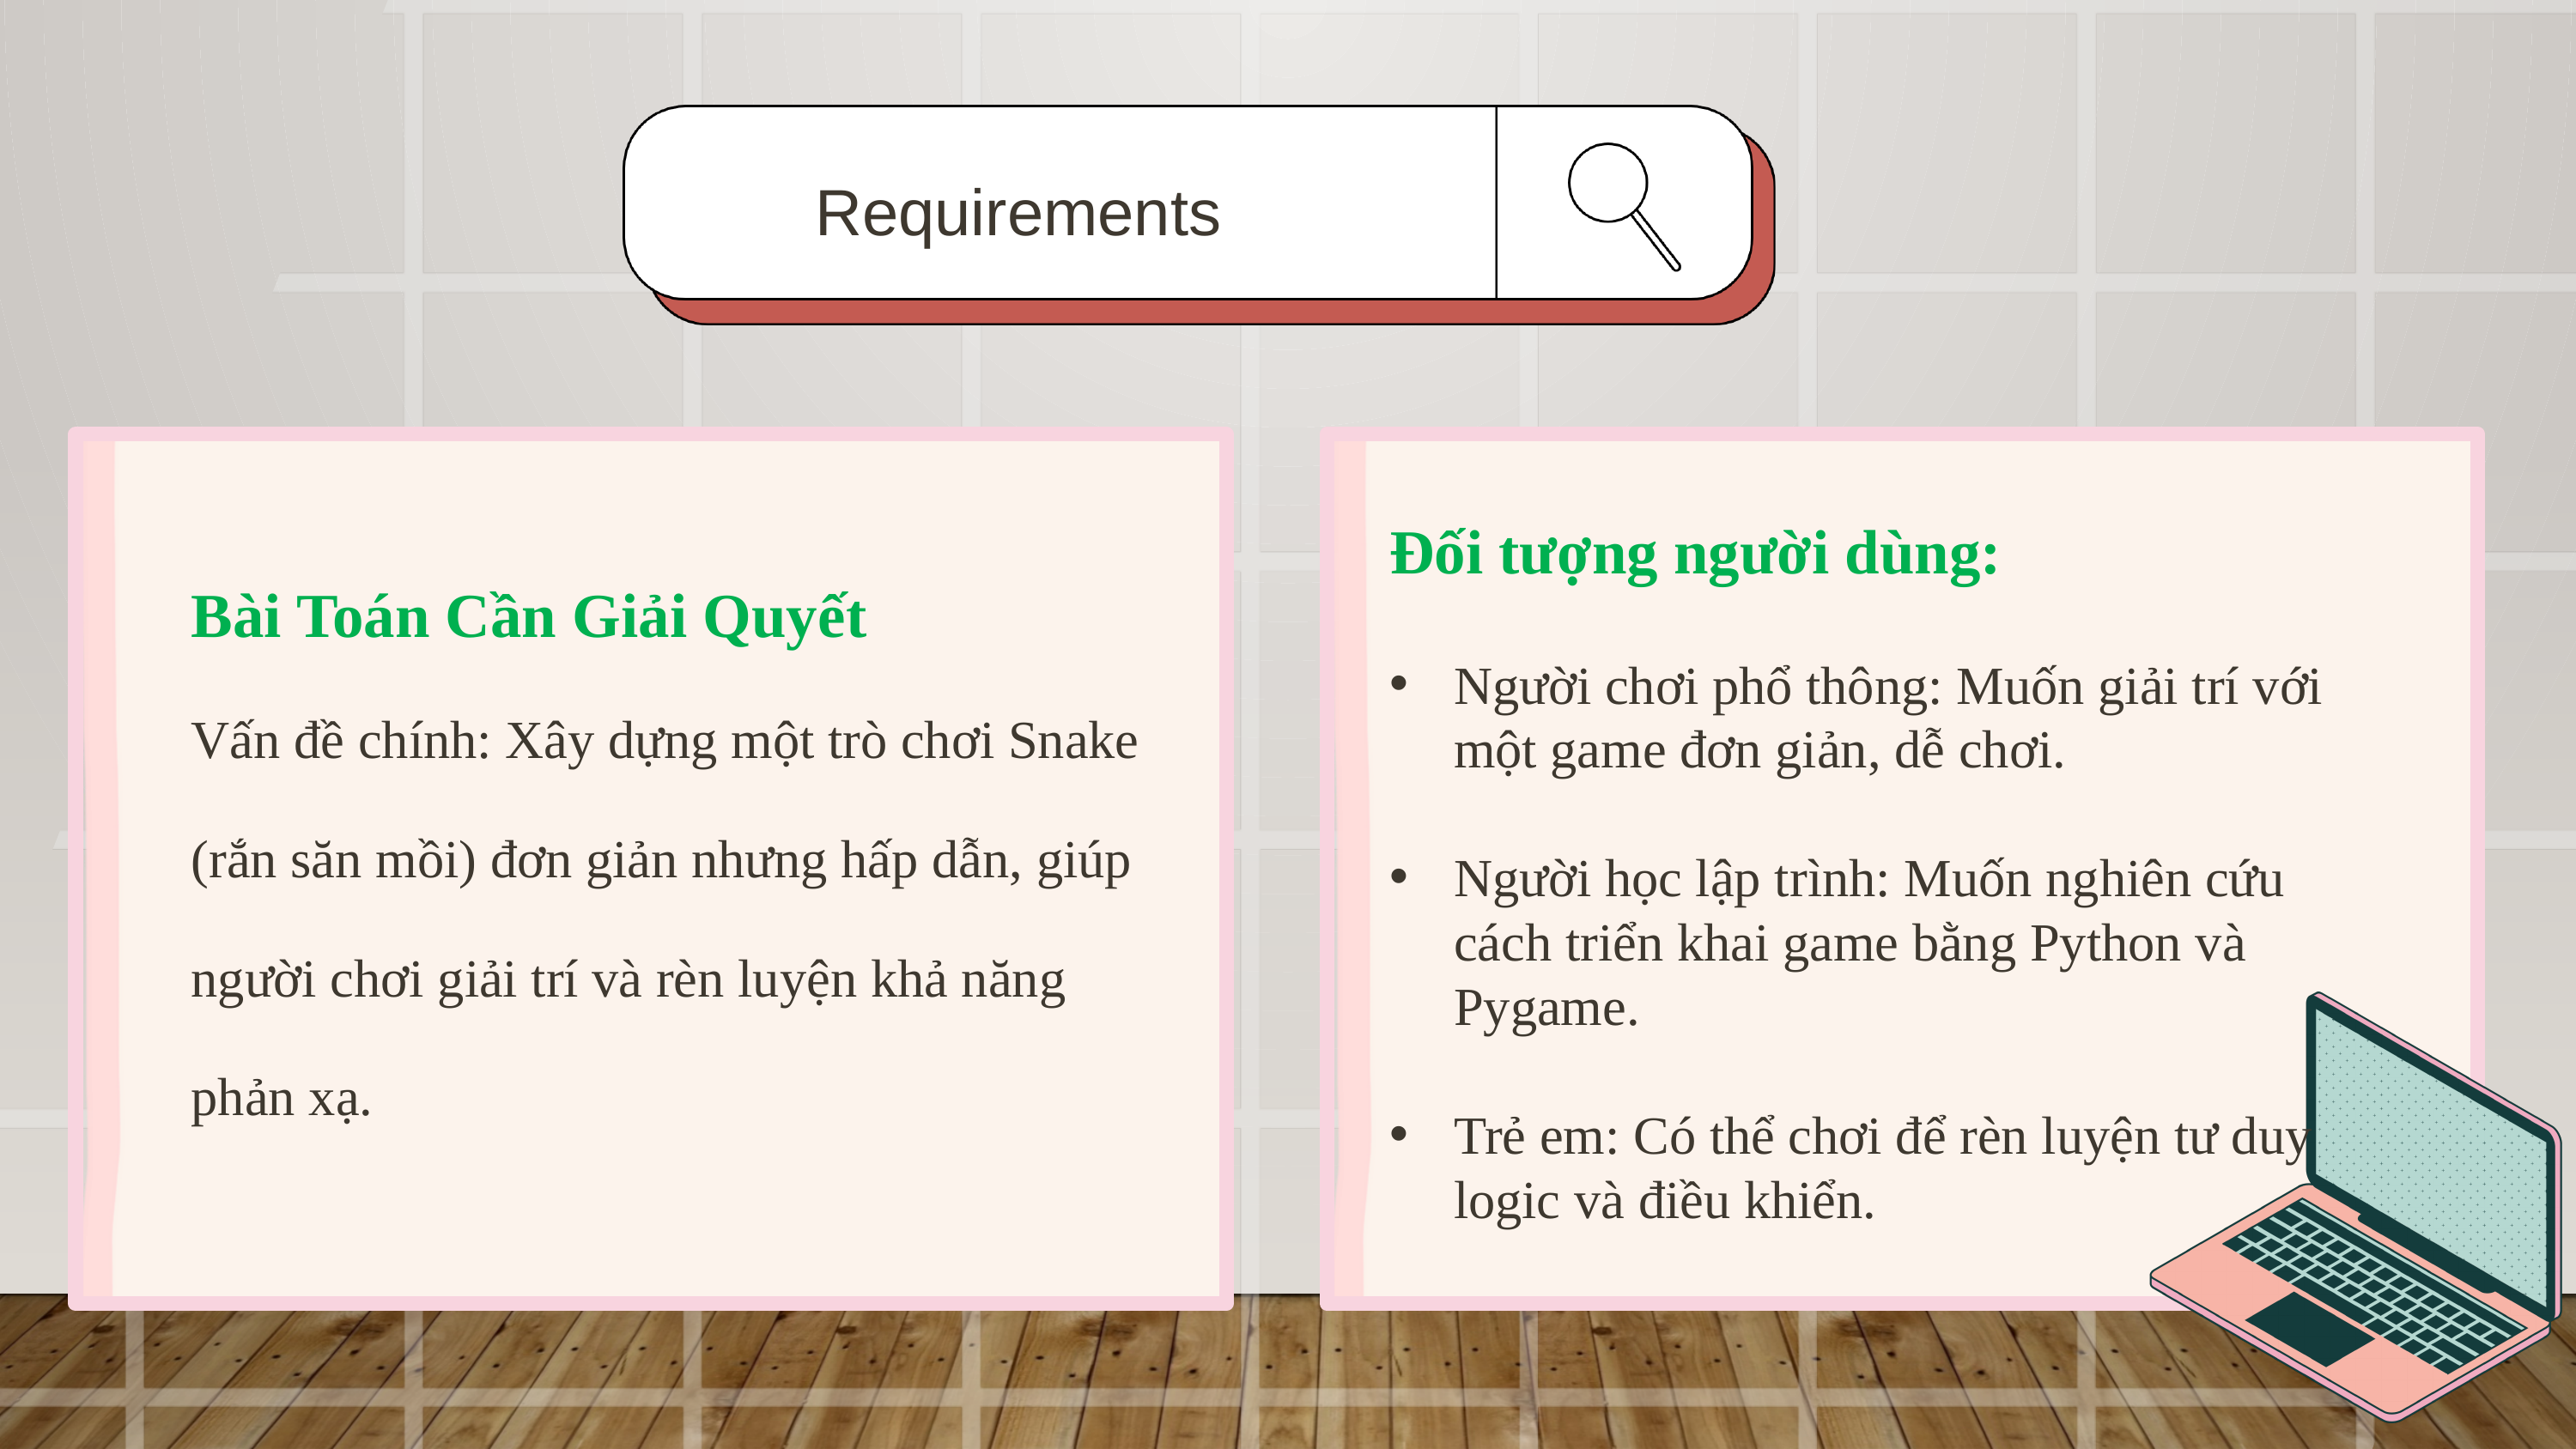

Requirements

Đối tượng người dùng:

Người chơi phổ thông: Muốn giải trí với một game đơn giản, dễ chơi.

Người học lập trình: Muốn nghiên cứu cách triển khai game bằng Python và Pygame.

Trẻ em: Có thể chơi để rèn luyện tư duy logic và điều khiển.

Bài Toán Cần Giải Quyết
Vấn đề chính: Xây dựng một trò chơi Snake (rắn săn mồi) đơn giản nhưng hấp dẫn, giúp người chơi giải trí và rèn luyện khả năng phản xạ.